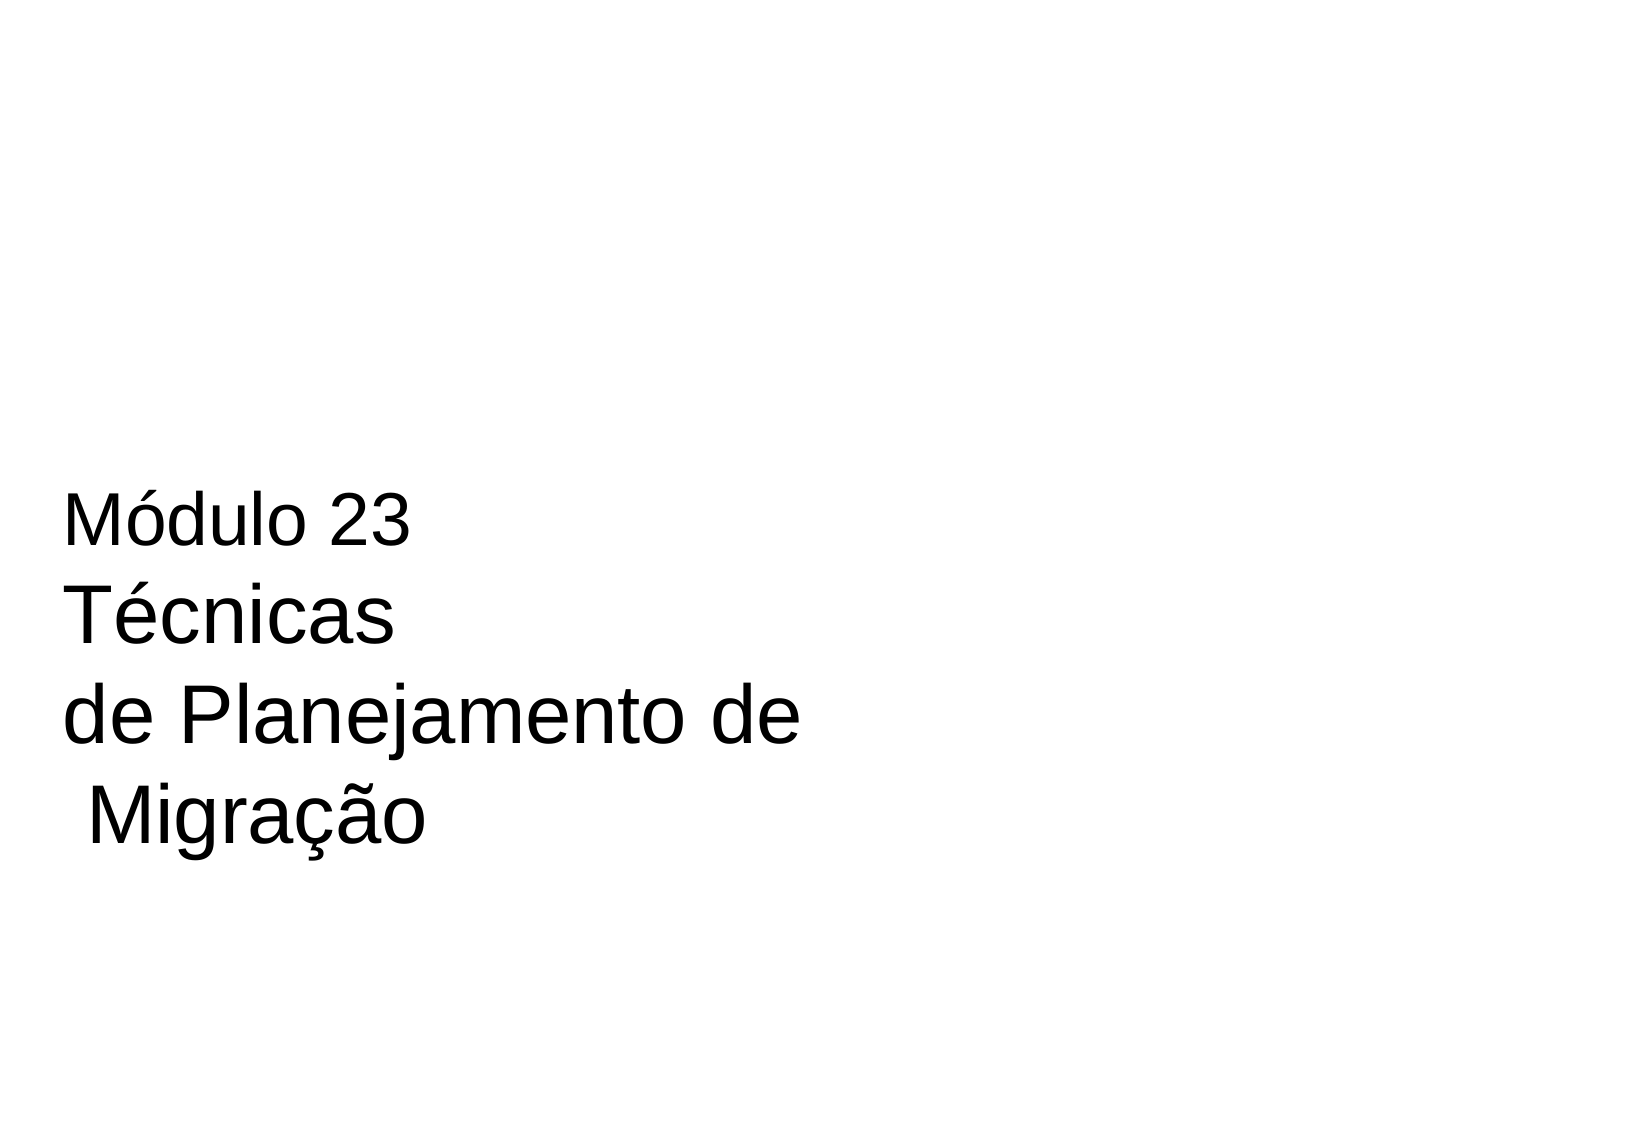

Módulo 23
Técnicas
de Planejamento de  Migração